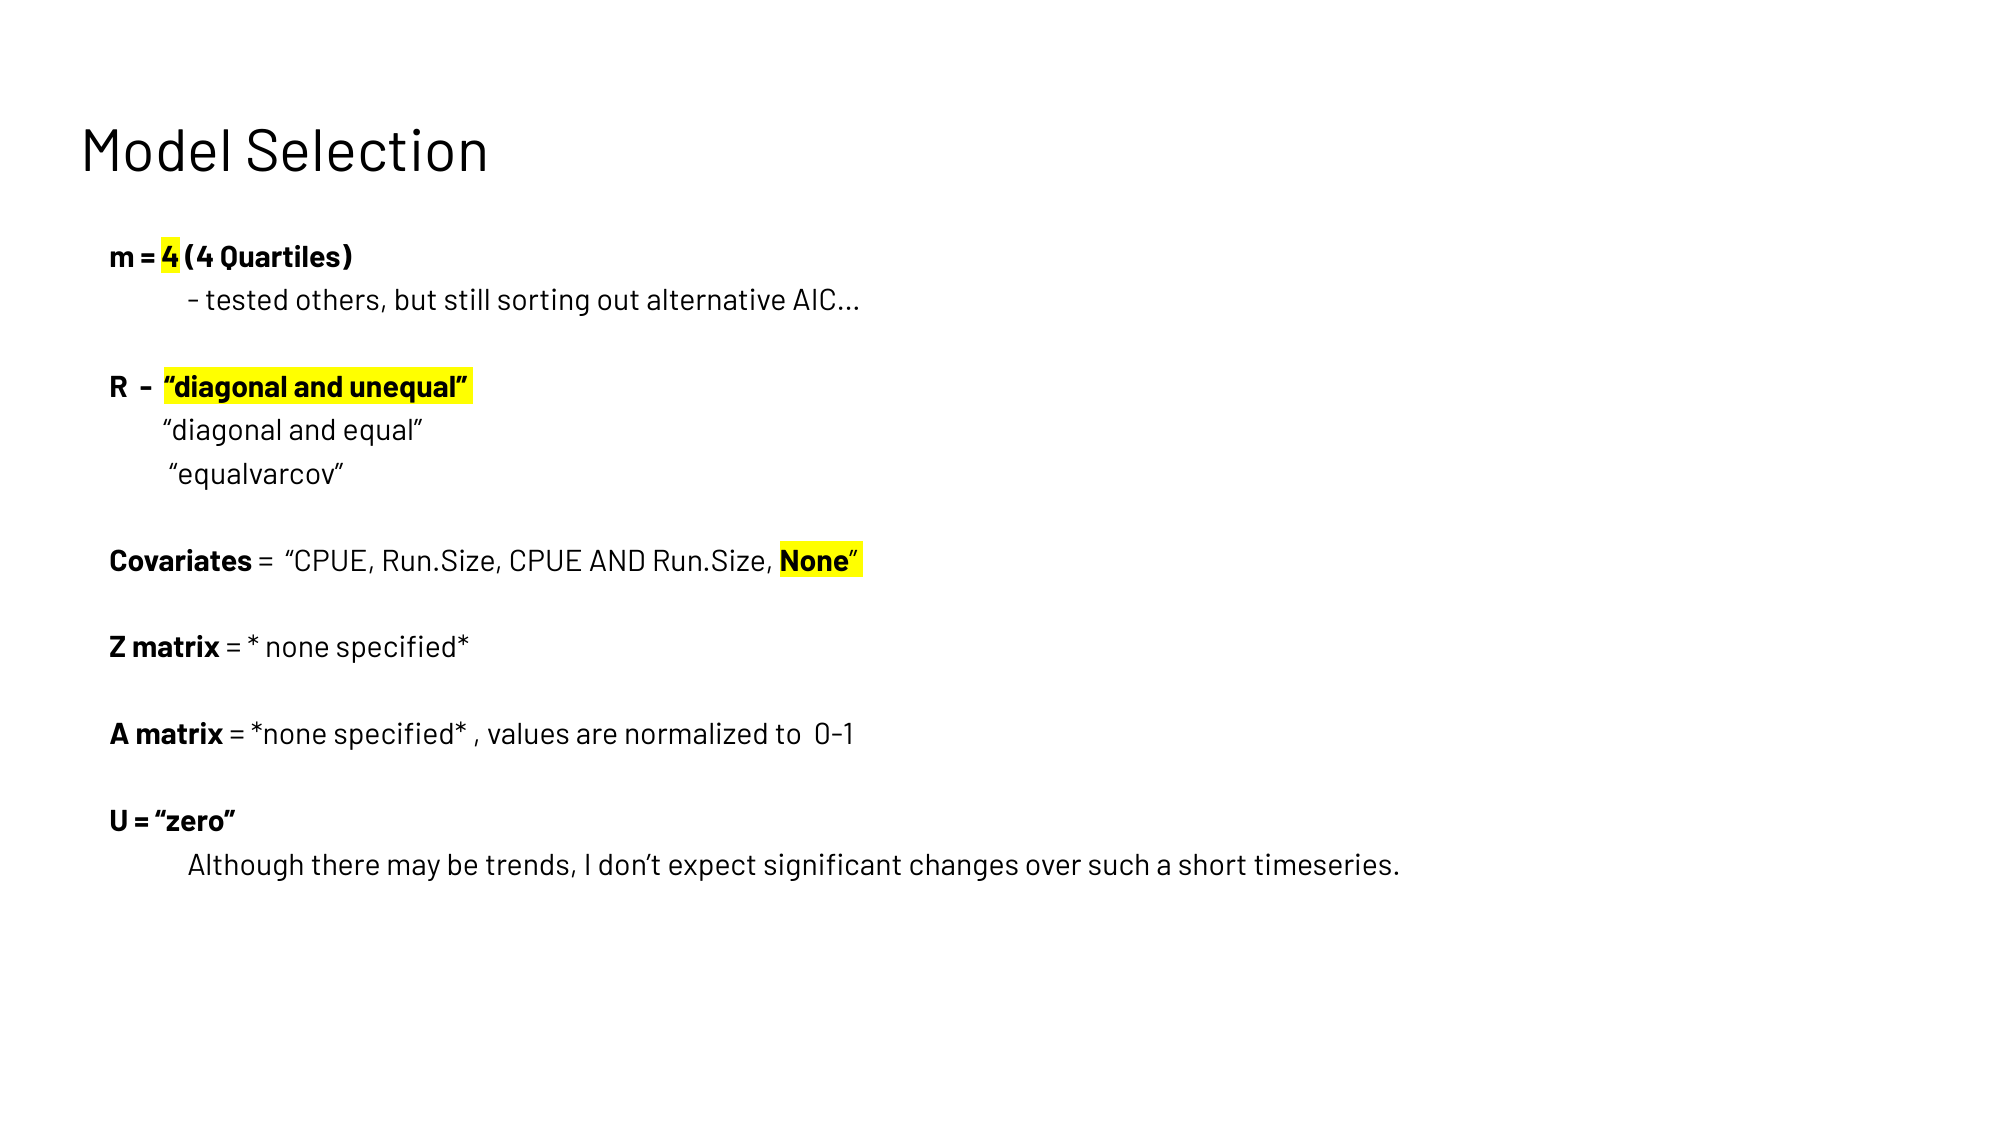

# Model Selection

m = 4 (4 Quartiles)
	- tested others, but still sorting out alternative AIC…

R  -  “diagonal and unequal”
         “diagonal and equal”
          “equalvarcov”

Covariates =  “CPUE, Run.Size, CPUE AND Run.Size, None”

Z matrix = * none specified*

A matrix = *none specified* , values are normalized to  0-1

U = “zero”
	Although there may be trends, I don’t expect significant changes over such a short timeseries.